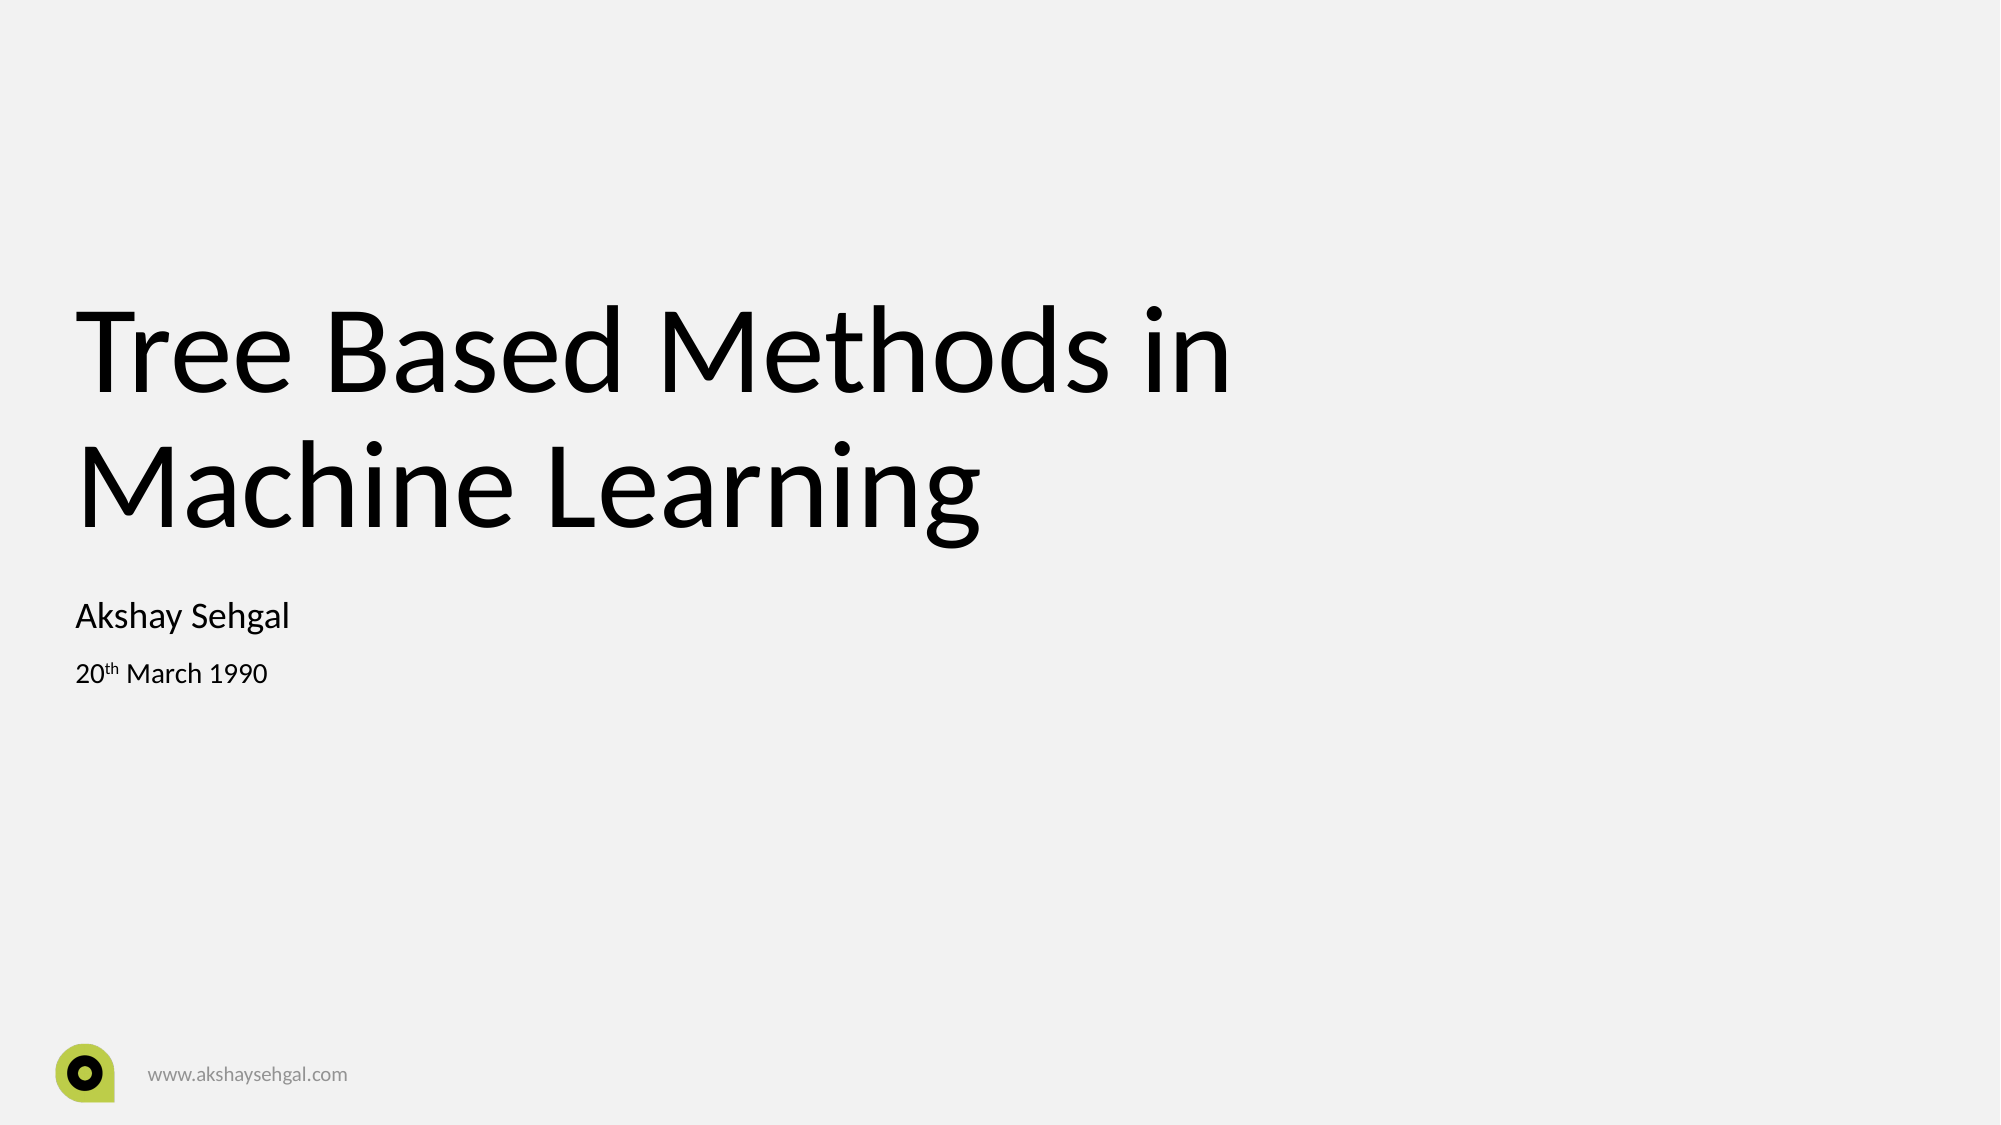

# Tree Based Methods in Machine Learning
Akshay Sehgal
20th March 1990
www.akshaysehgal.com